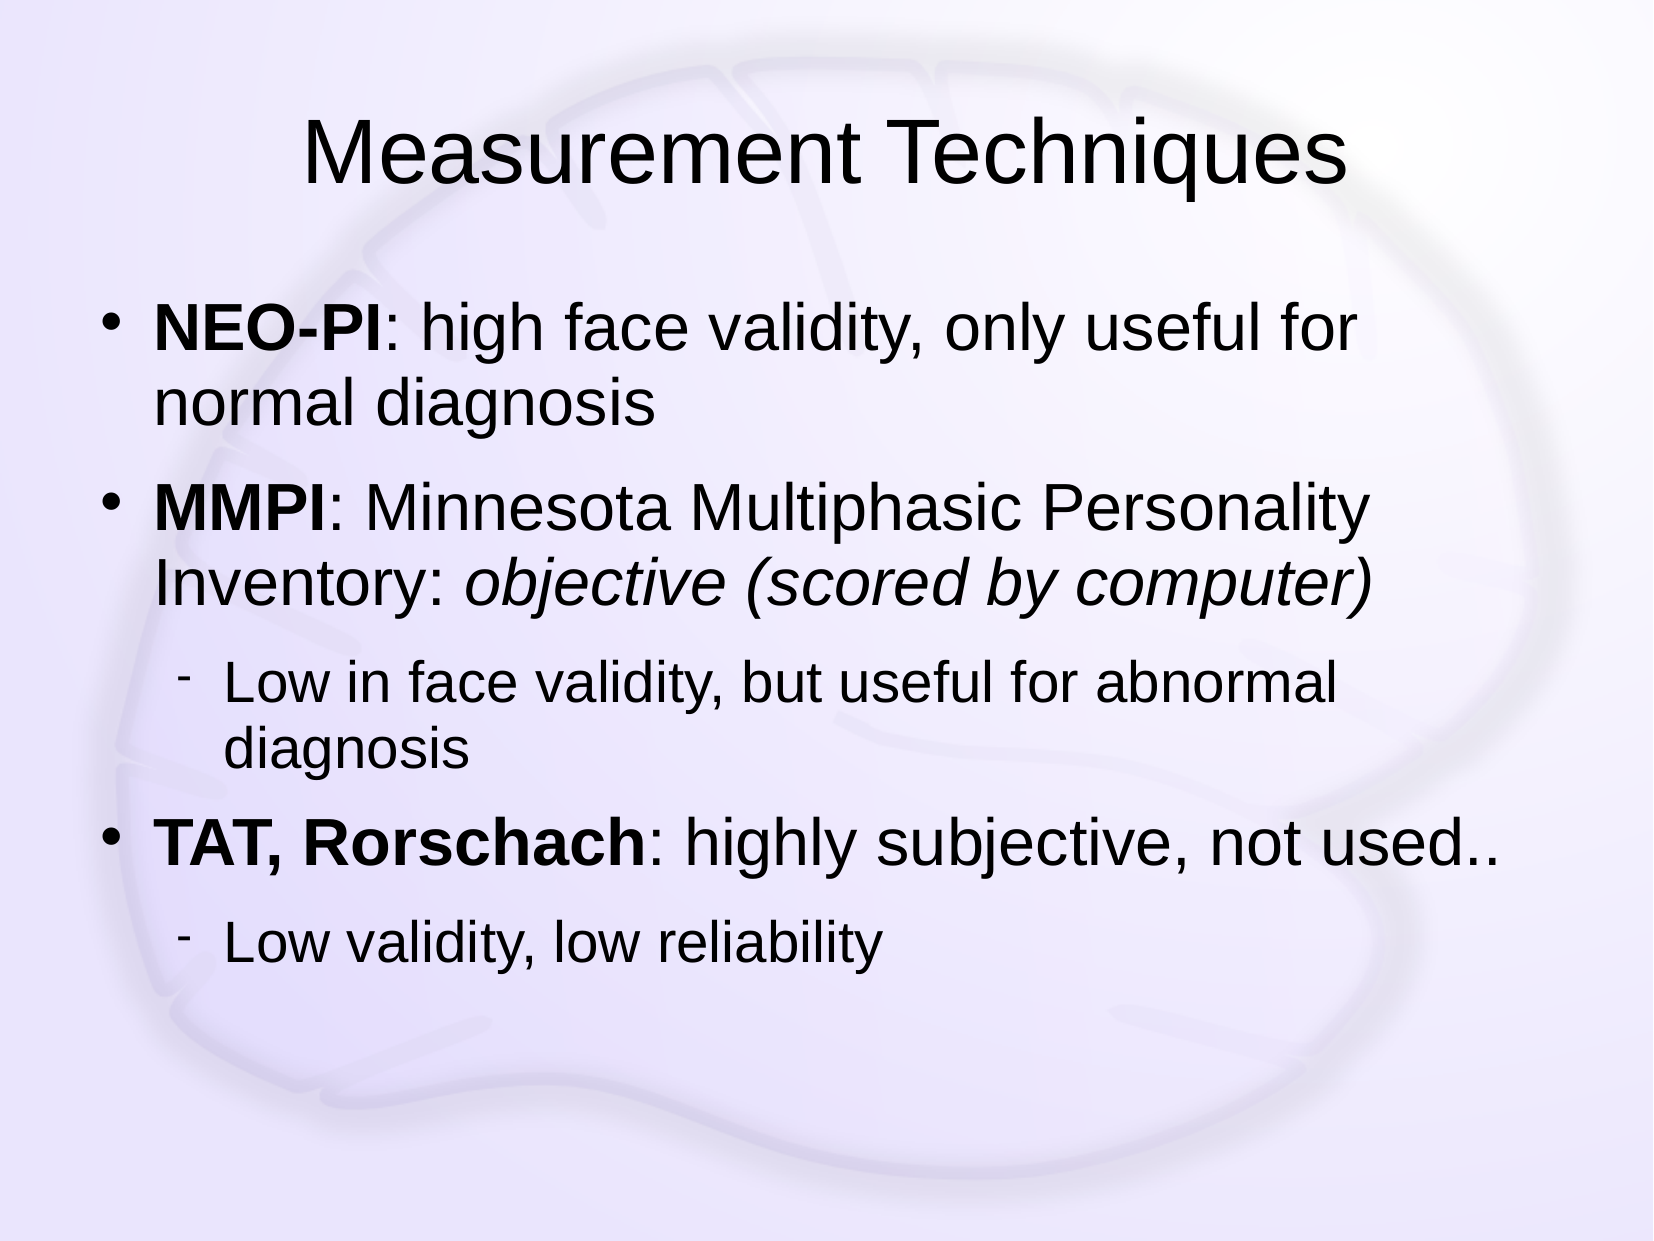

# Measurement Techniques
NEO-PI: high face validity, only useful for normal diagnosis
MMPI: Minnesota Multiphasic Personality Inventory: objective (scored by computer)
Low in face validity, but useful for abnormal diagnosis
TAT, Rorschach: highly subjective, not used..
Low validity, low reliability